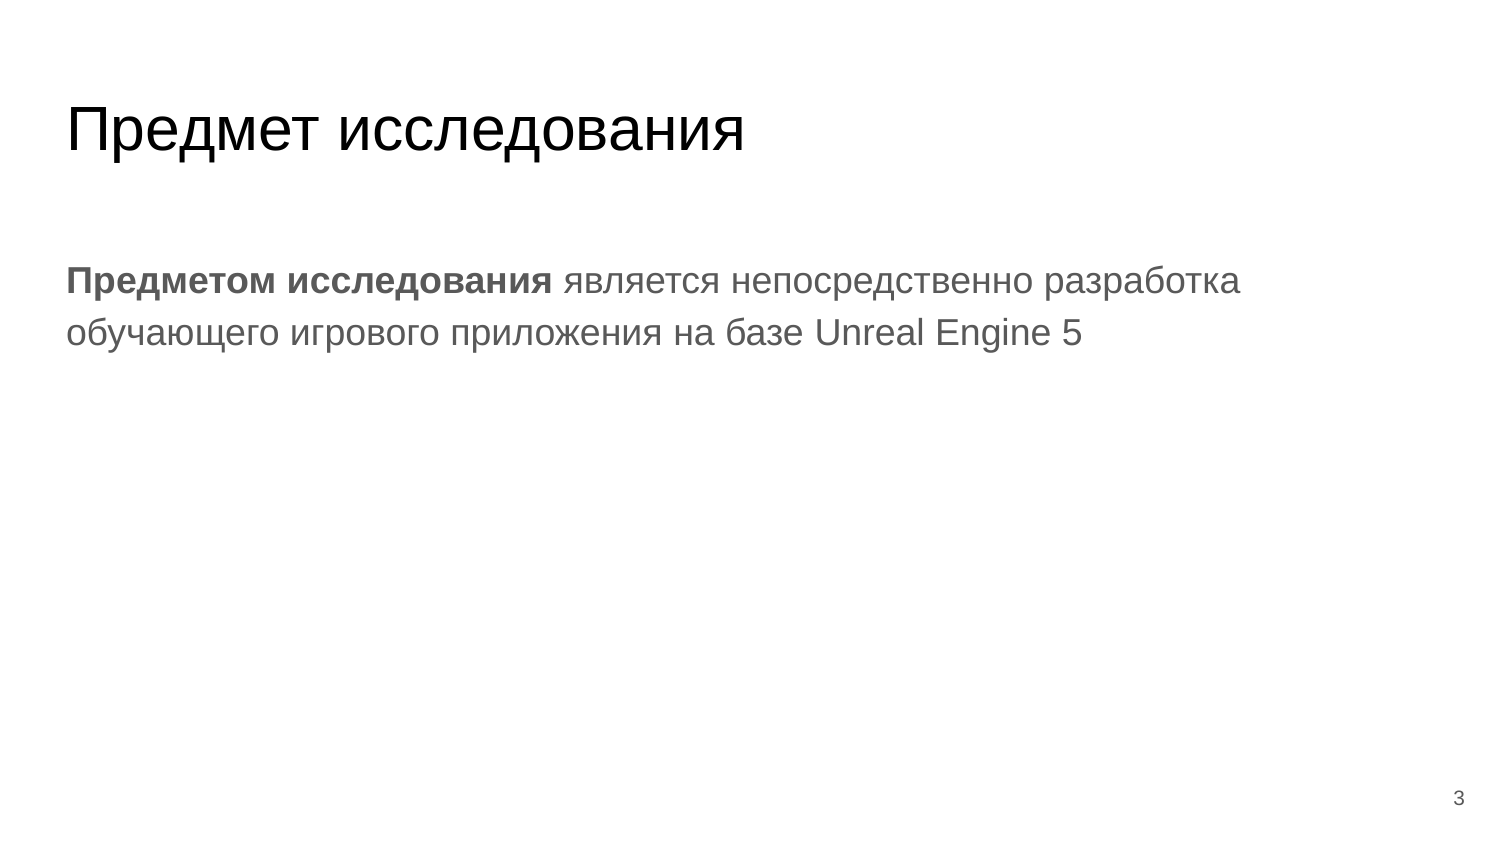

# Предмет исследования
Предметом исследования является непосредственно разработка обучающего игрового приложения на базе Unreal Engine 5

3